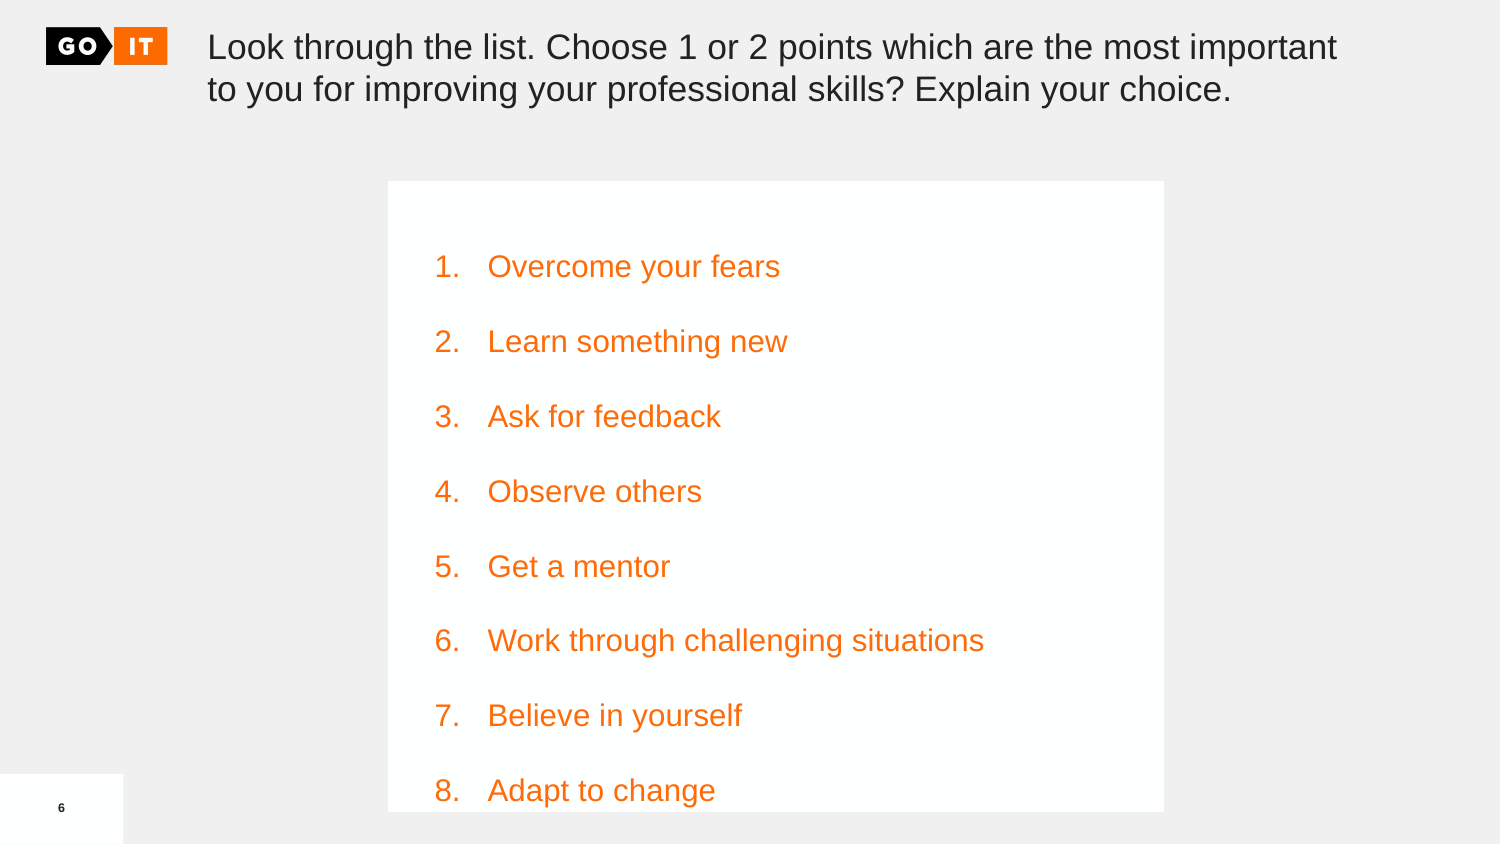

Look through the list. Choose 1 or 2 points which are the most important to you for improving your professional skills? Explain your choice.

Overcome your fears
Learn something new
Ask for feedback
Observe others
Get a mentor
Work through challenging situations
Believe in yourself
Adapt to change